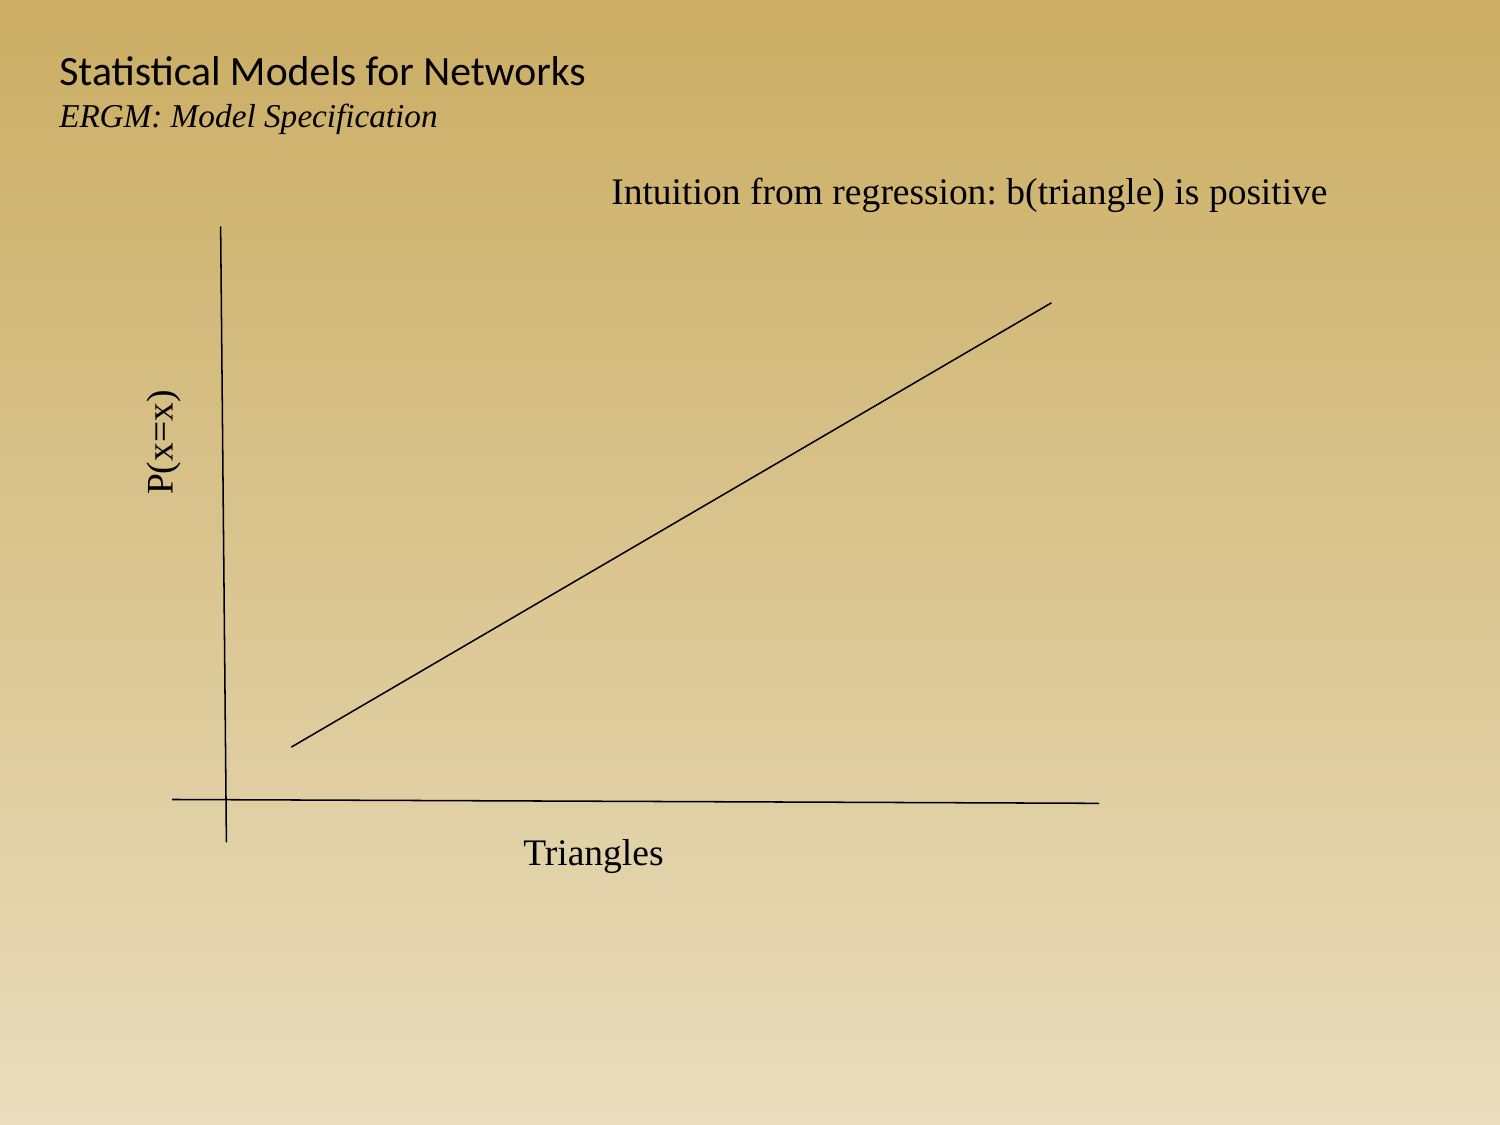

Statistical Models for Networks
ERGM: Model Specification
Intuition from regression: b(triangle) is positive
P(x=x)
Triangles